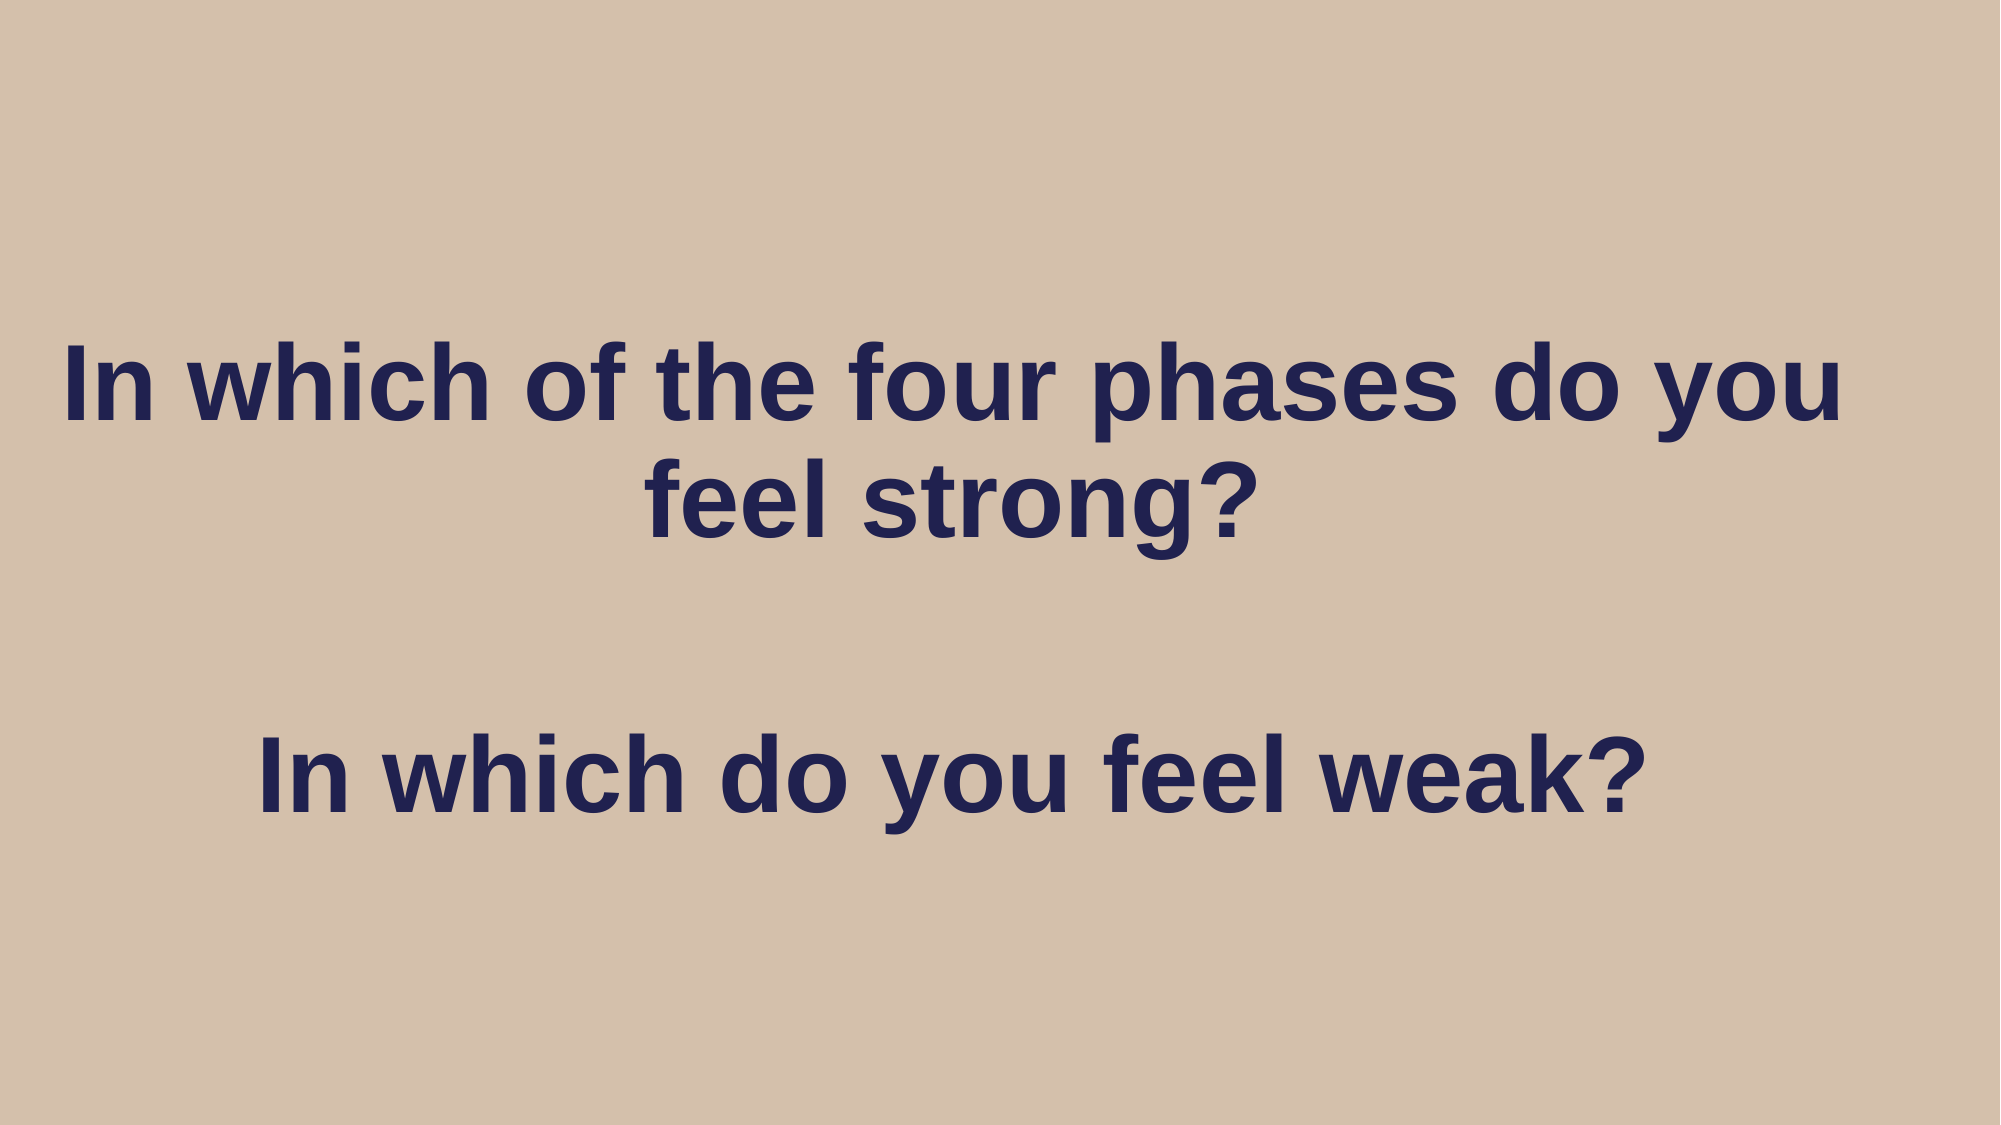

In which of the four phases do you feel strong?

In which do you feel weak?